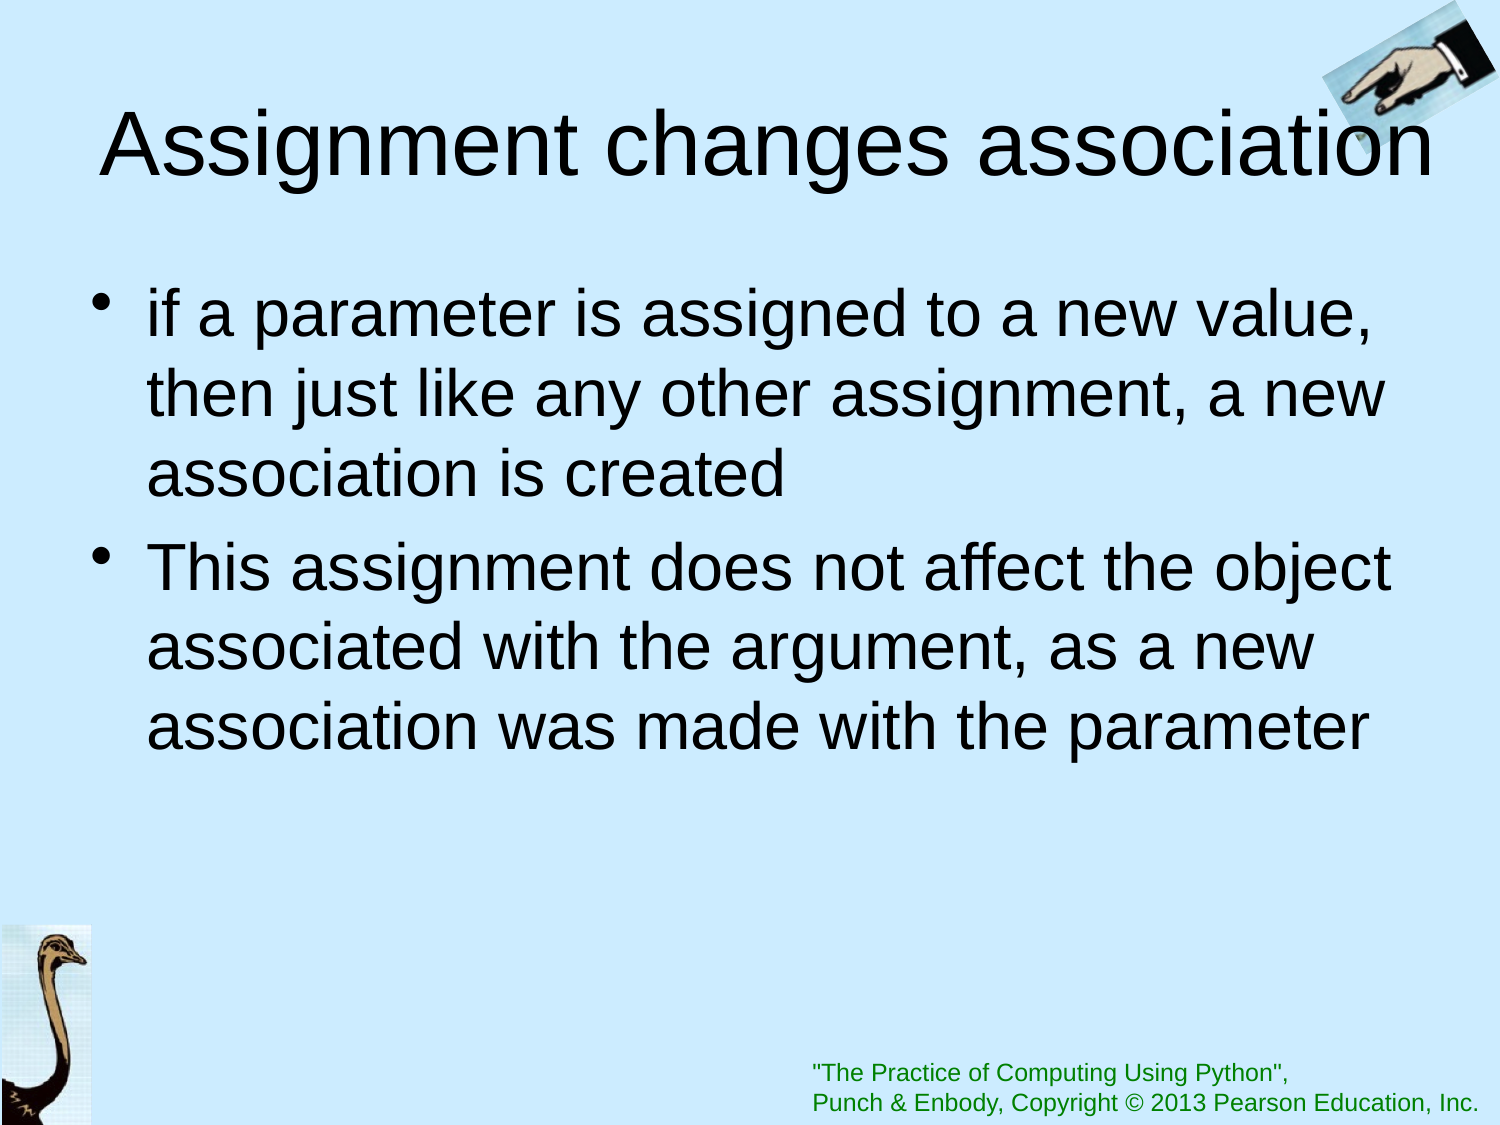

# Assignment changes association
if a parameter is assigned to a new value, then just like any other assignment, a new association is created
This assignment does not affect the object associated with the argument, as a new association was made with the parameter